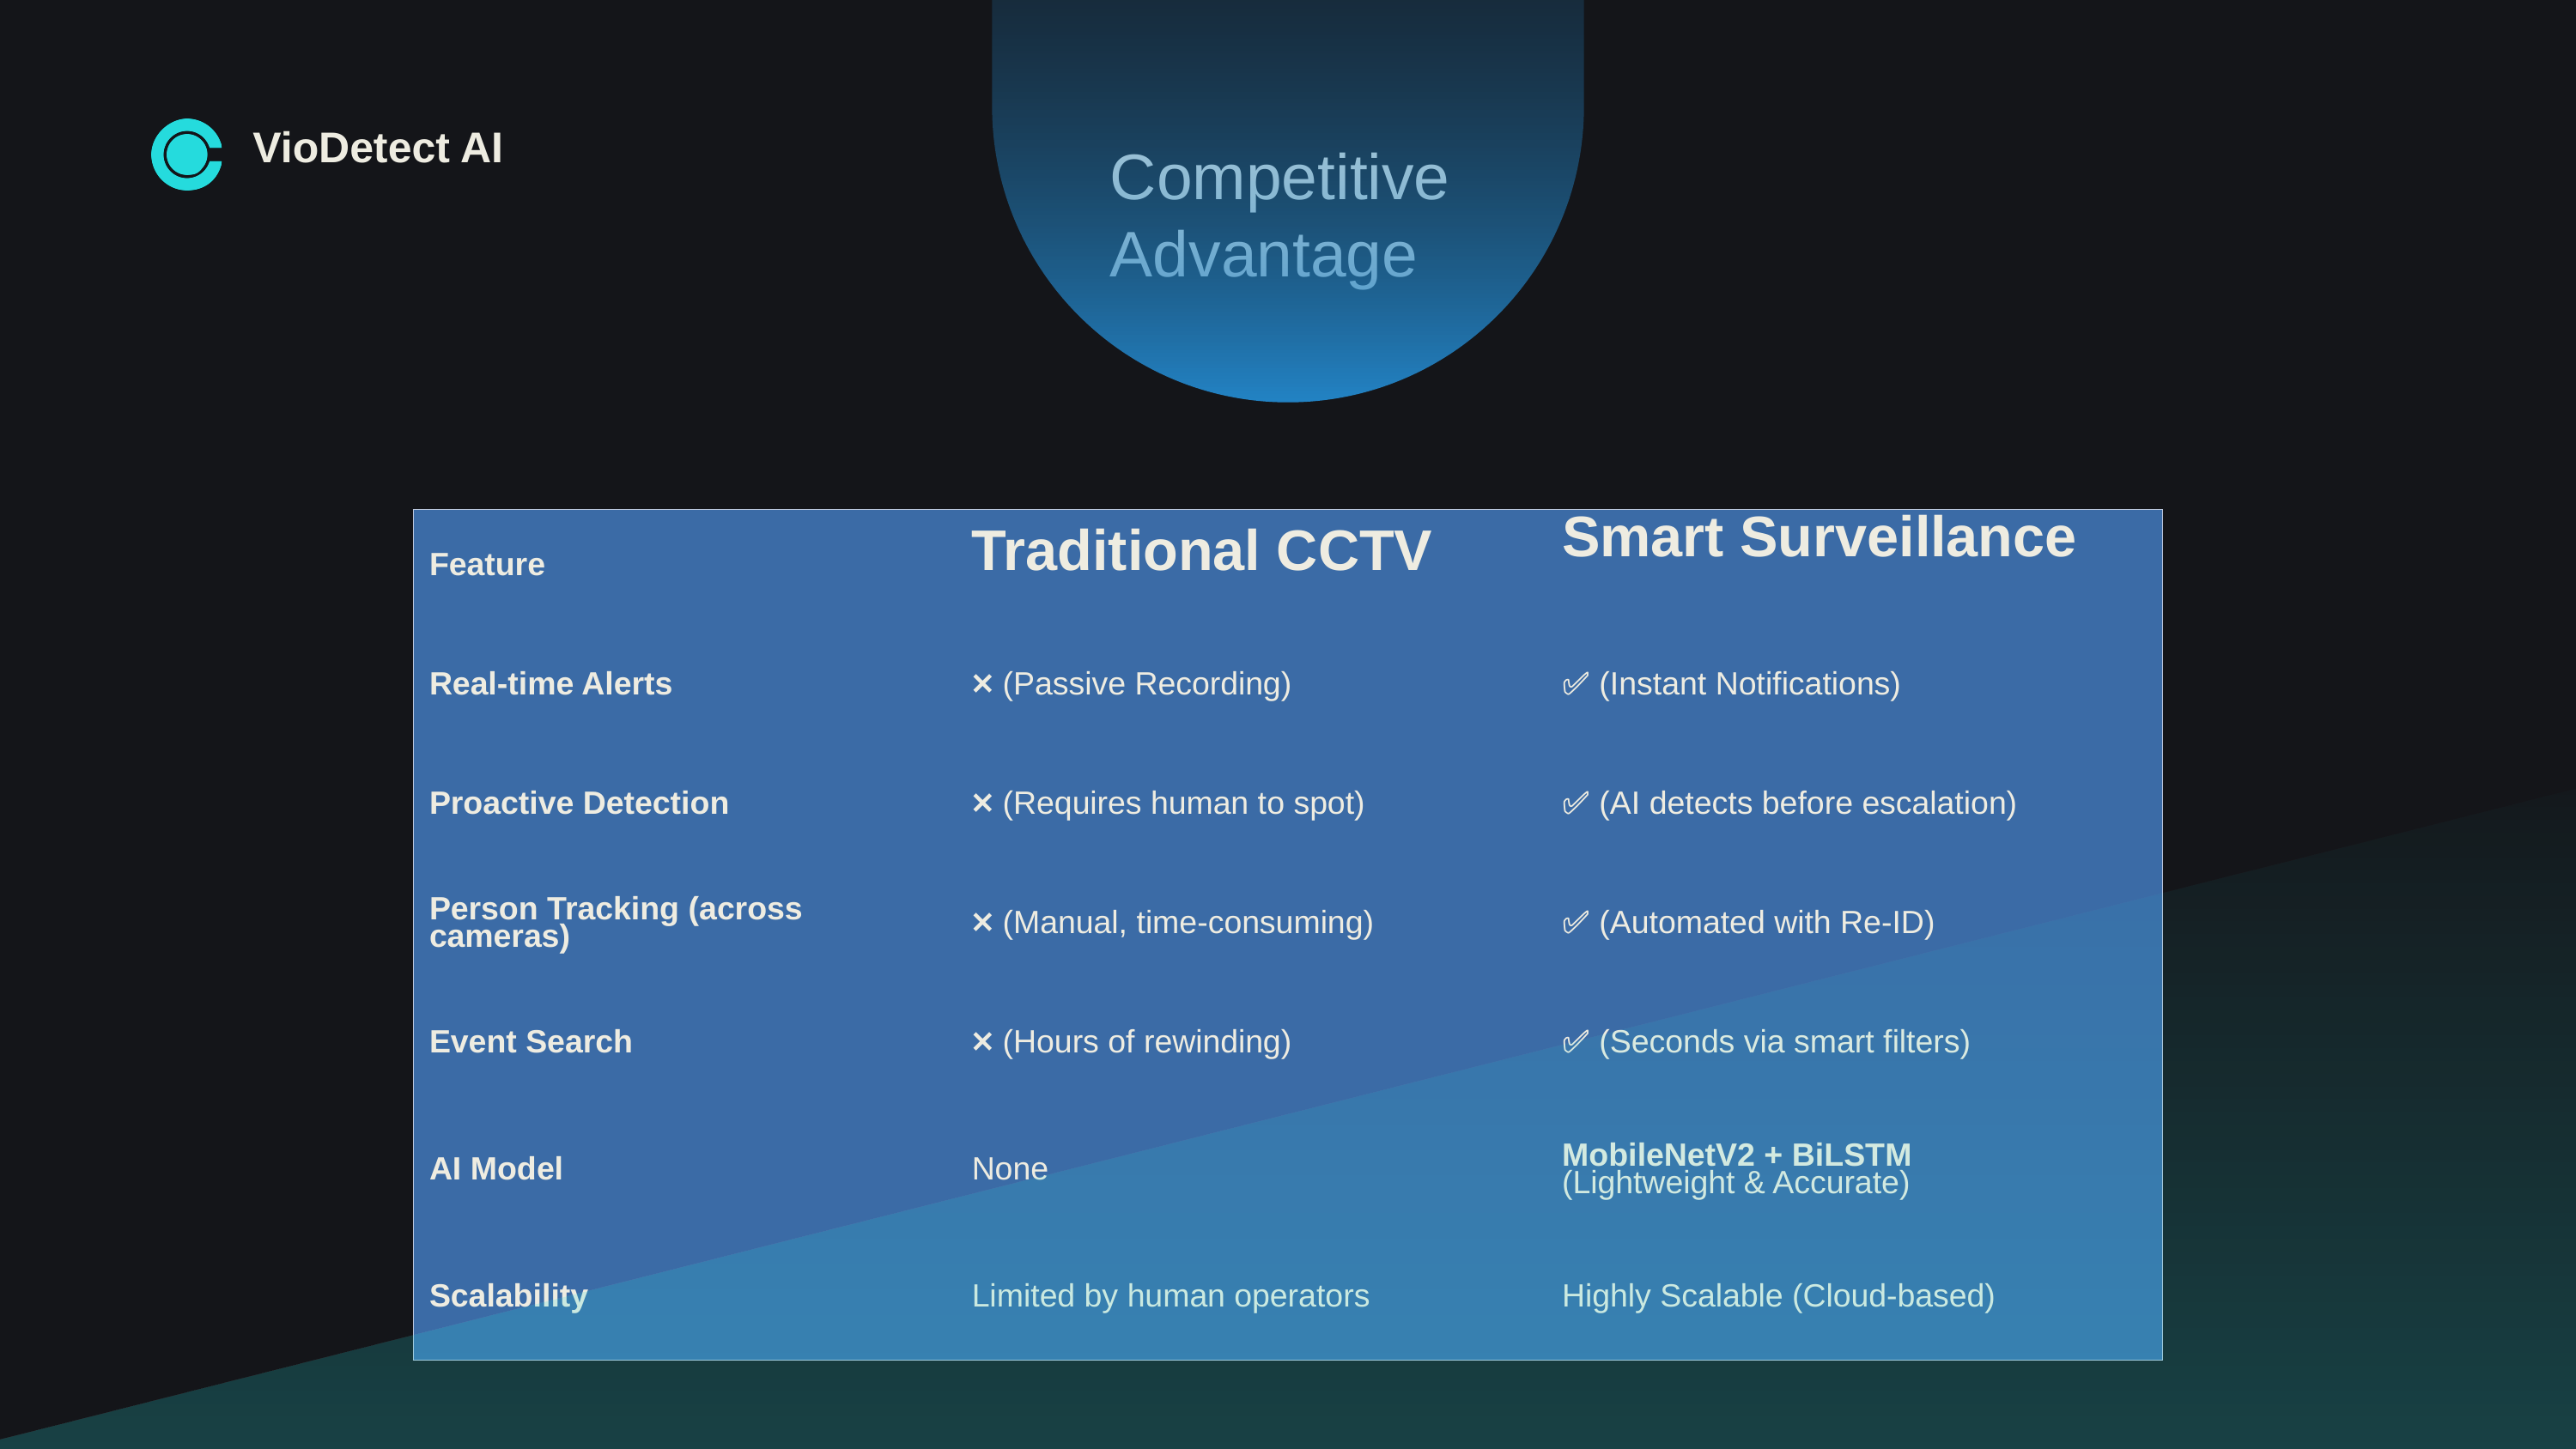

VioDetect AI
Competitive Advantage
| Feature | Traditional CCTV | Smart Surveillance |
| --- | --- | --- |
| Real-time Alerts | ❌ (Passive Recording) | ✅ (Instant Notifications) |
| Proactive Detection | ❌ (Requires human to spot) | ✅ (AI detects before escalation) |
| Person Tracking (across cameras) | ❌ (Manual, time-consuming) | ✅ (Automated with Re-ID) |
| Event Search | ❌ (Hours of rewinding) | ✅ (Seconds via smart filters) |
| AI Model | None | MobileNetV2 + BiLSTM  (Lightweight & Accurate) |
| Scalability | Limited by human operators | Highly Scalable (Cloud-based) |